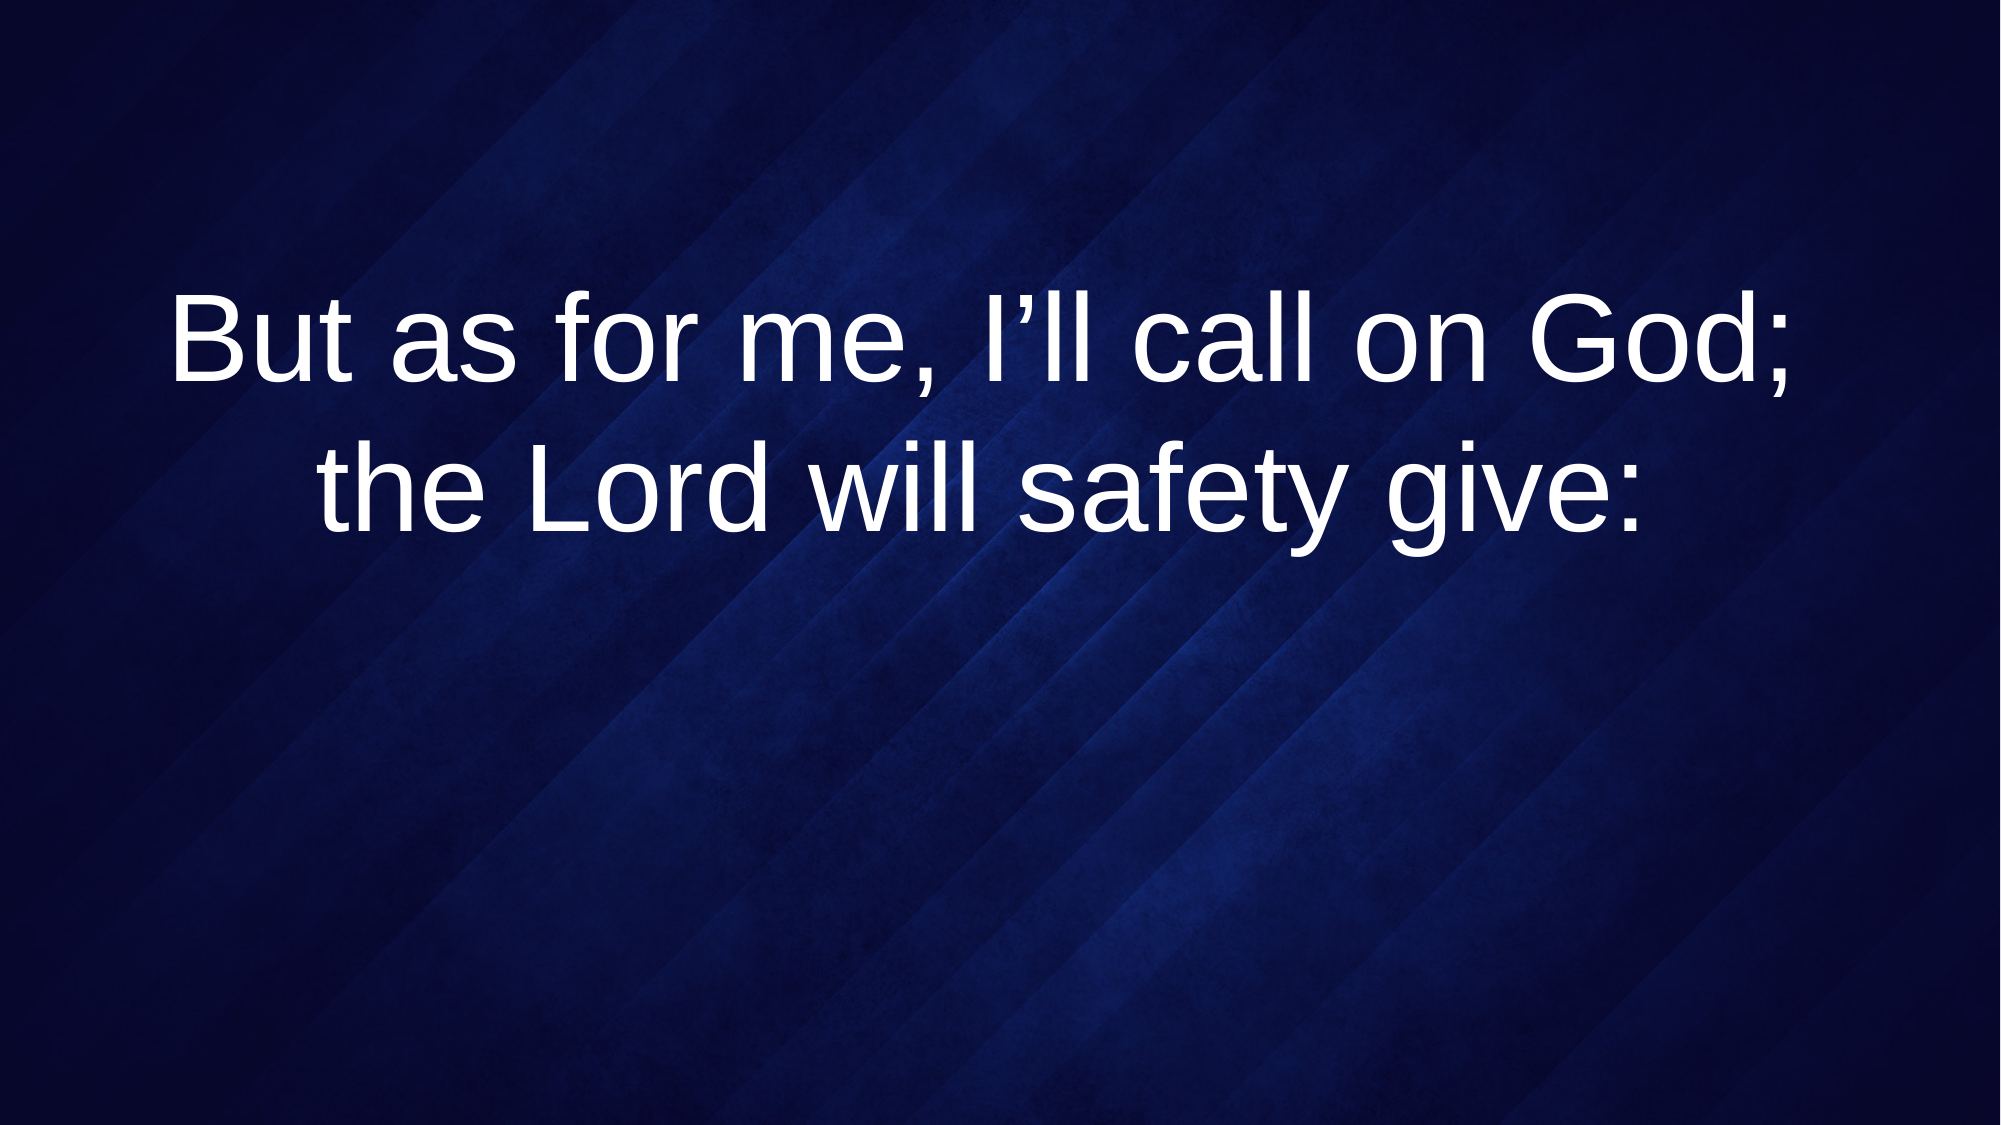

# But as for me, I’ll call on God; the Lord will safety give: